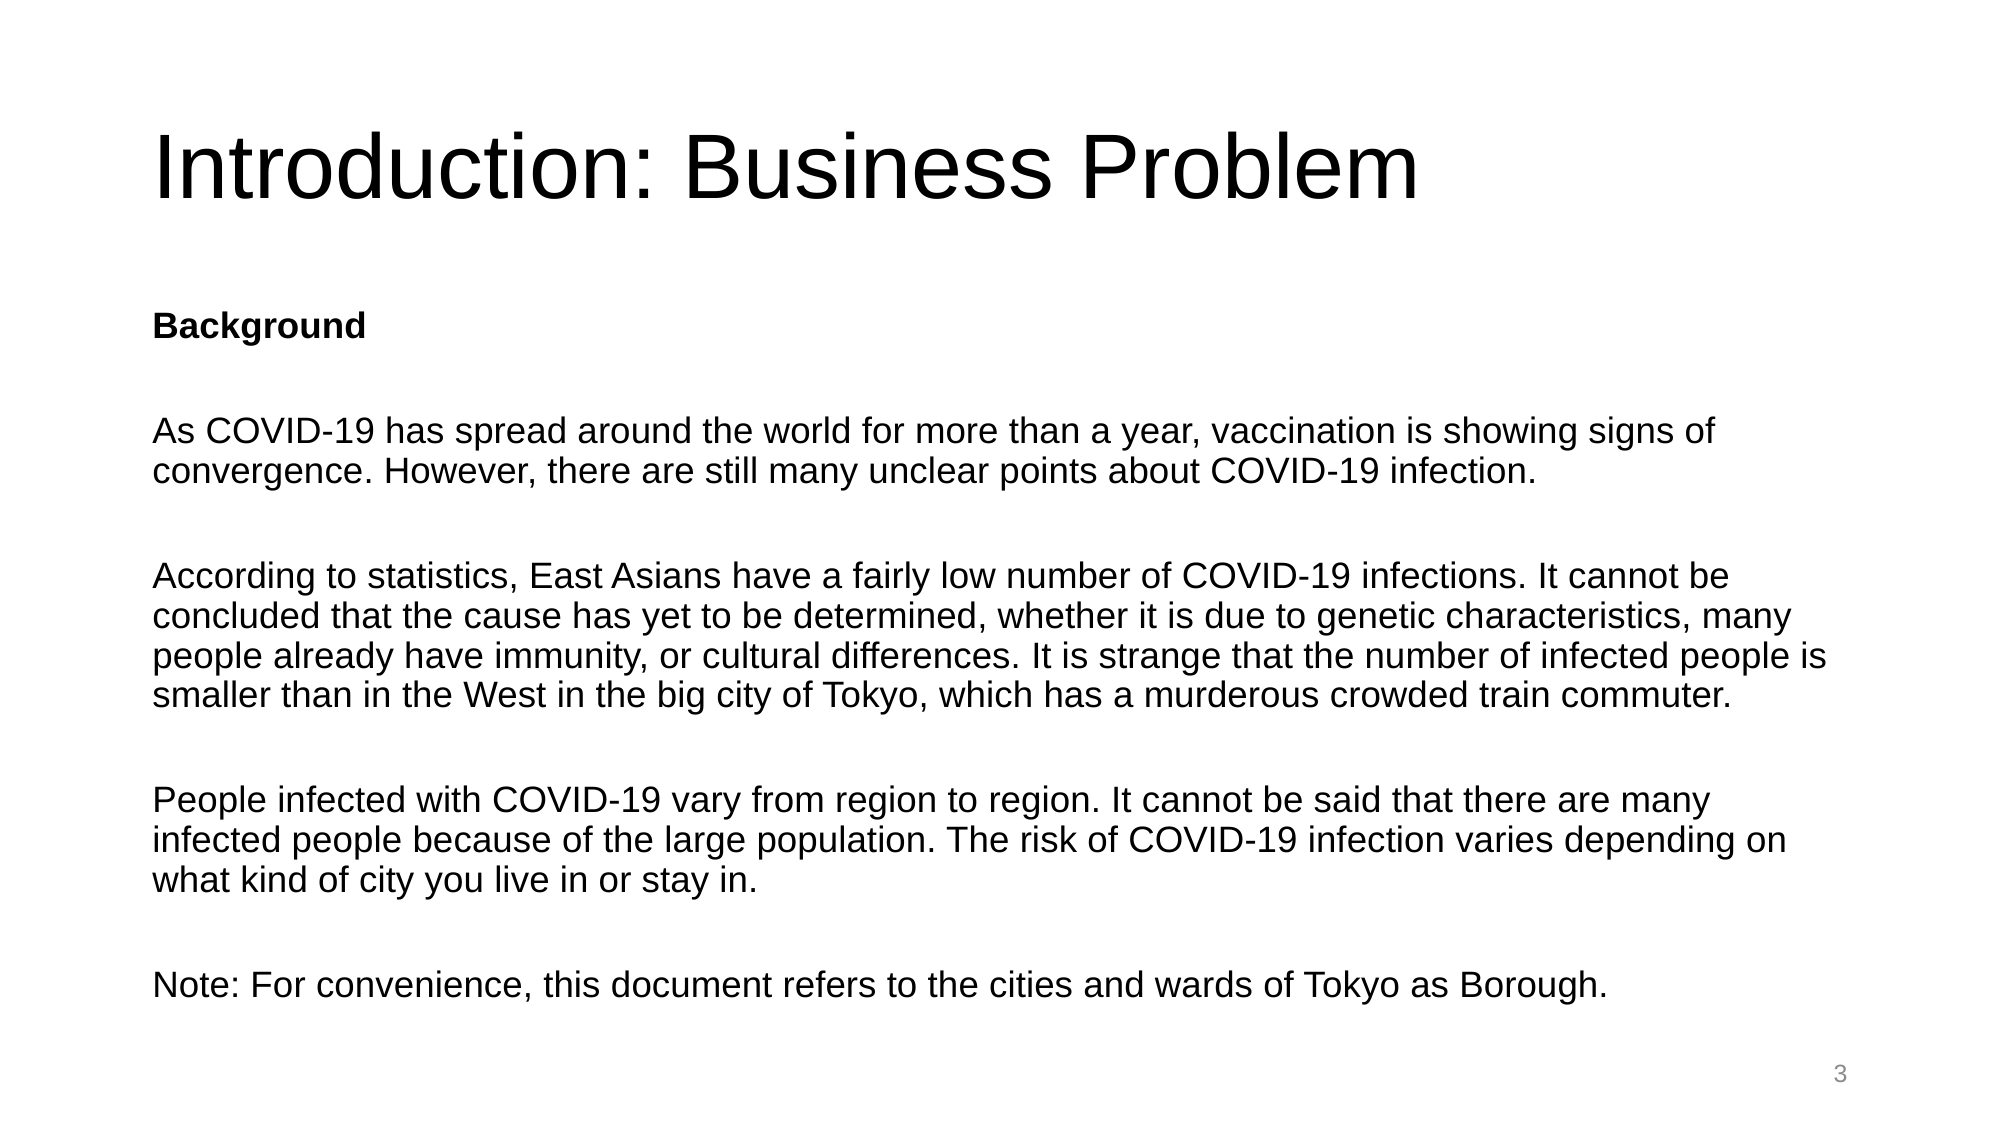

# Introduction: Business Problem
Background

As COVID-19 has spread around the world for more than a year, vaccination is showing signs of convergence. However, there are still many unclear points about COVID-19 infection.

According to statistics, East Asians have a fairly low number of COVID-19 infections. It cannot be concluded that the cause has yet to be determined, whether it is due to genetic characteristics, many people already have immunity, or cultural differences. It is strange that the number of infected people is smaller than in the West in the big city of Tokyo, which has a murderous crowded train commuter.

People infected with COVID-19 vary from region to region. It cannot be said that there are many infected people because of the large population. The risk of COVID-19 infection varies depending on what kind of city you live in or stay in.

Note: For convenience, this document refers to the cities and wards of Tokyo as Borough.

3